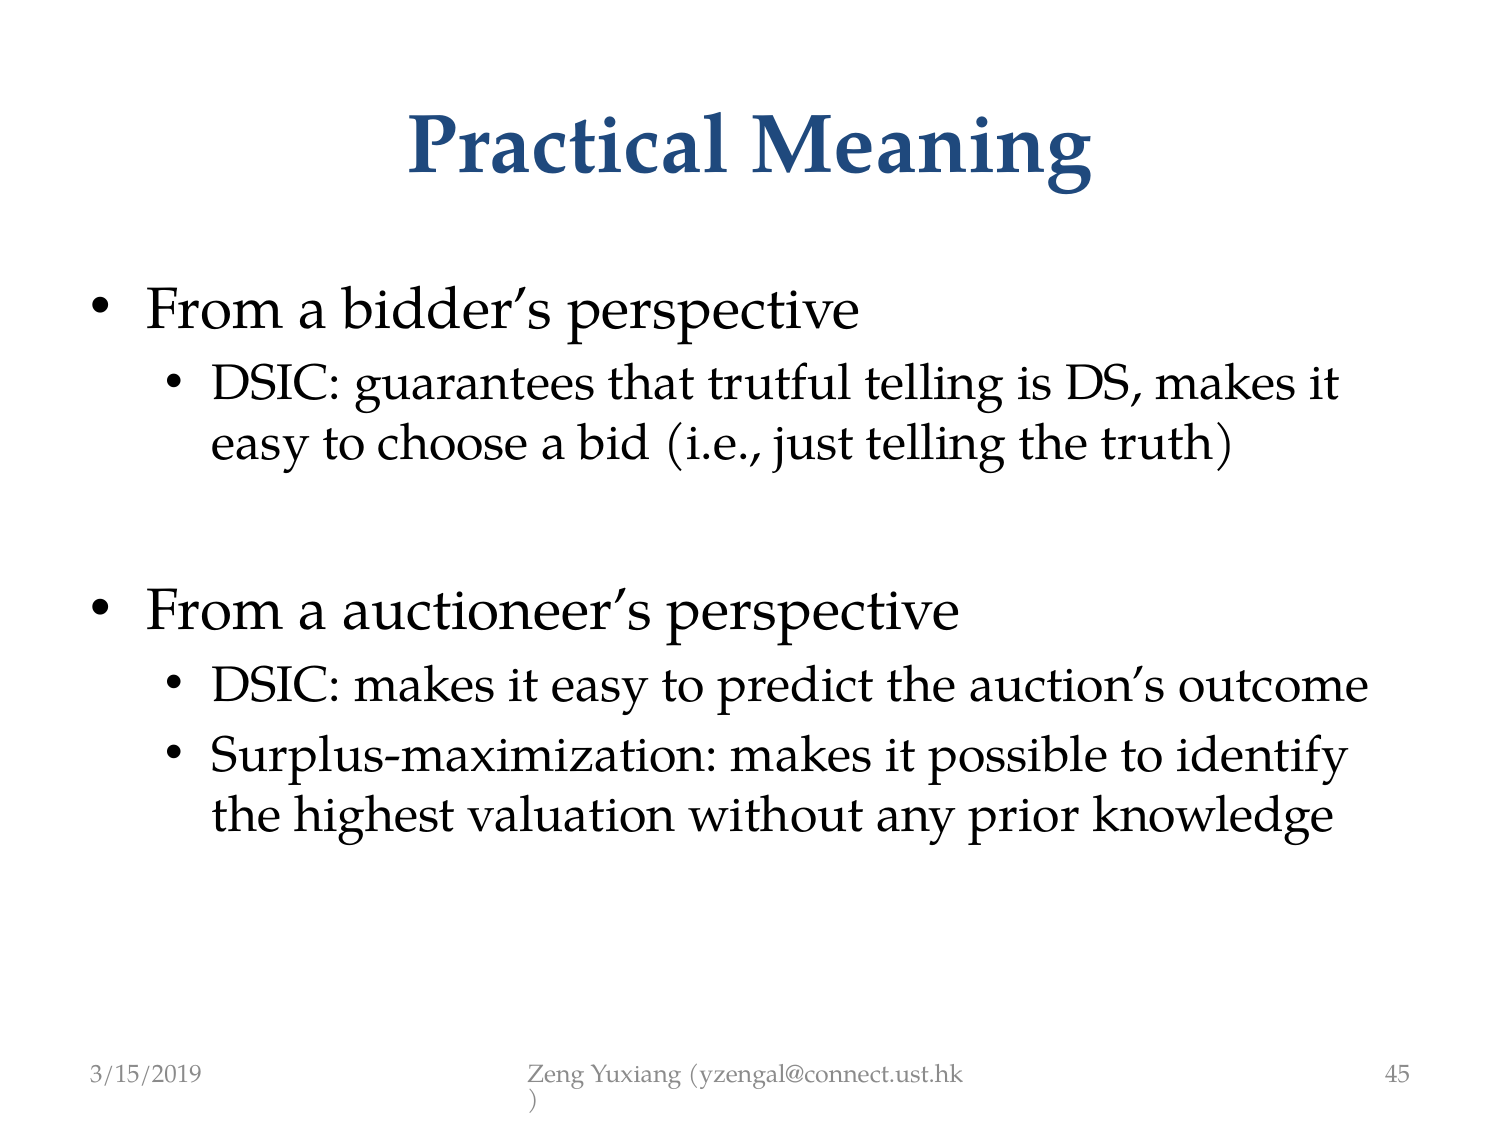

# Practical Meaning
From a bidder’s perspective
DSIC: guarantees that trutful telling is DS, makes it easy to choose a bid (i.e., just telling the truth)

From a auctioneer’s perspective
DSIC: makes it easy to predict the auction’s outcome
Surplus-maximization: makes it possible to identify the highest valuation without any prior knowledge
3/15/2019
Zeng Yuxiang (yzengal@connect.ust.hk)
45